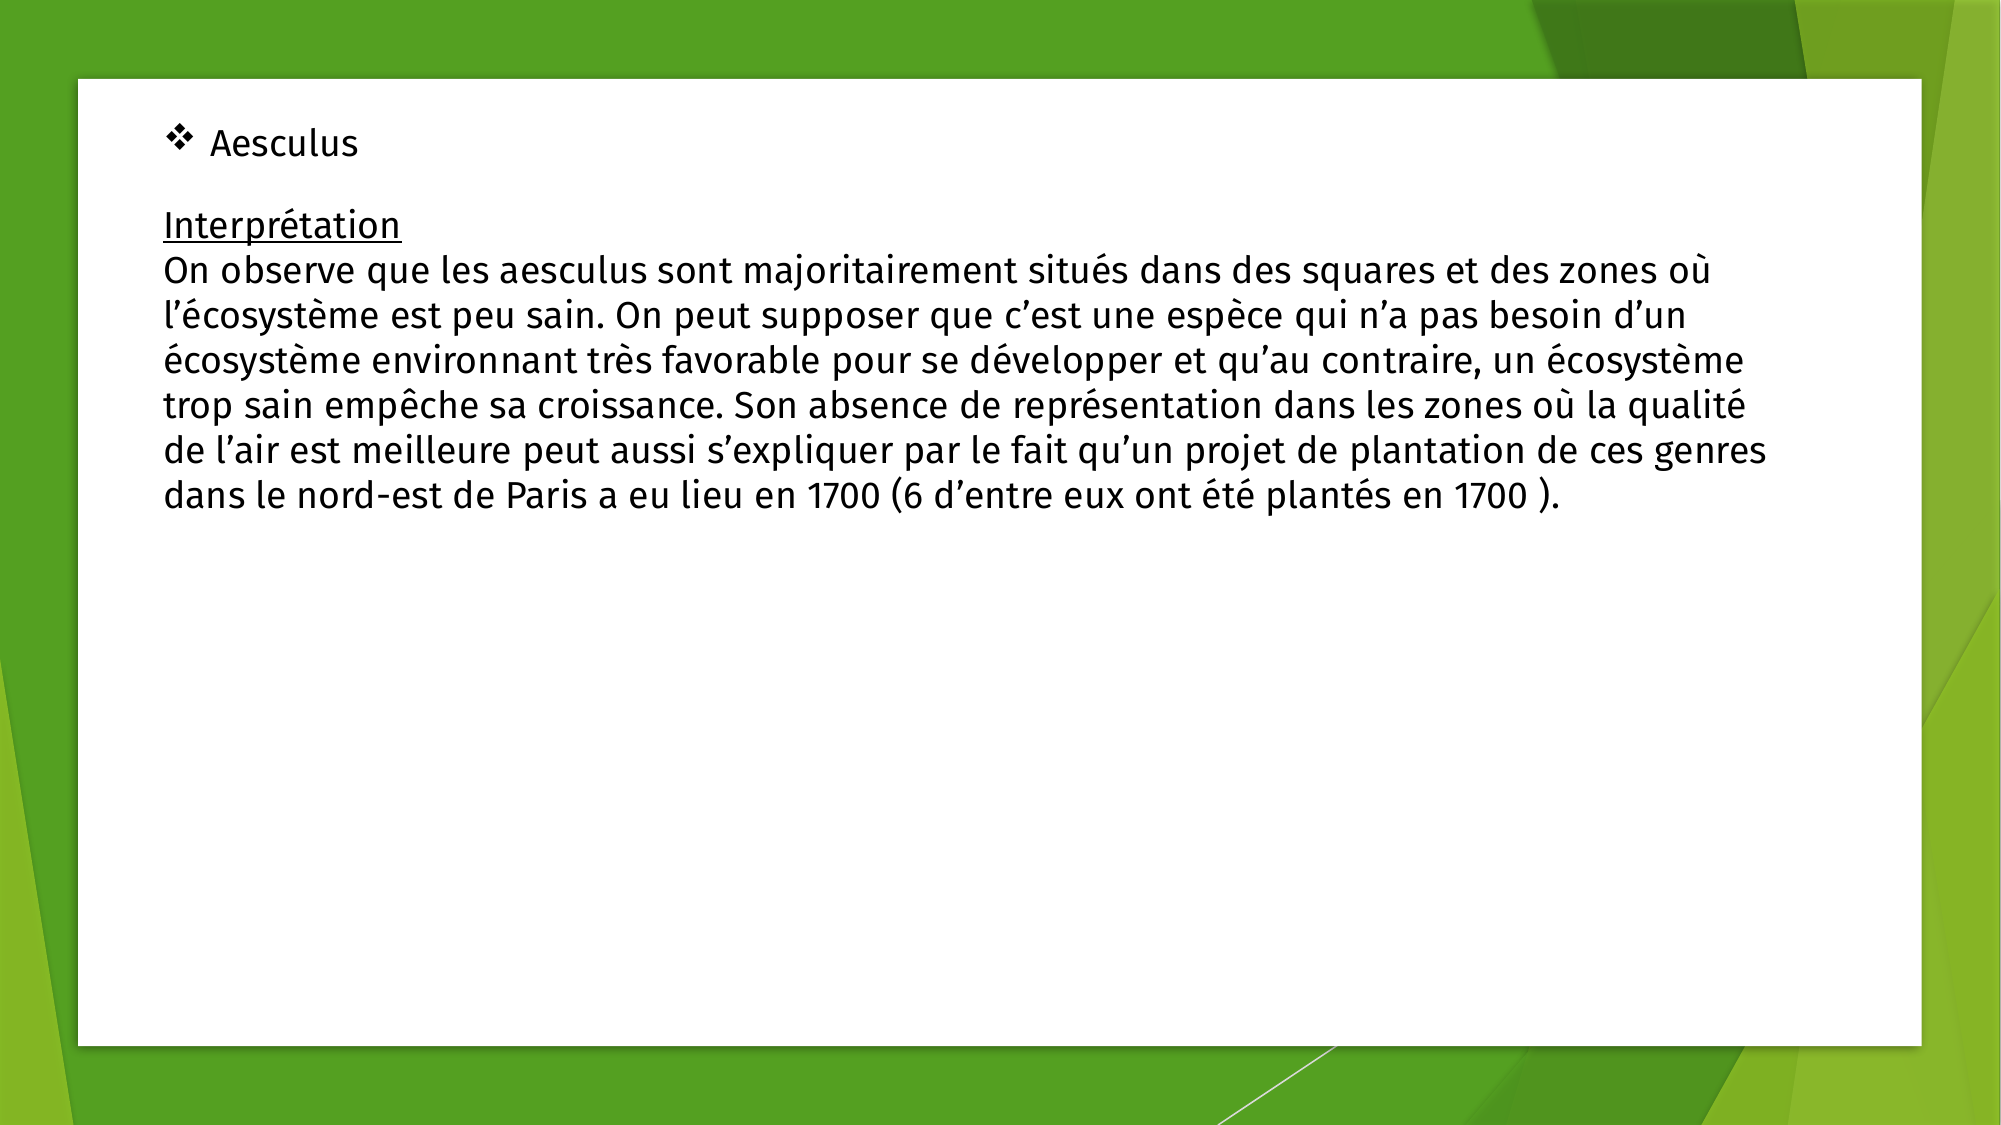

Aesculus
Interprétation
On observe que les aesculus sont majoritairement situés dans des squares et des zones où l’écosystème est peu sain. On peut supposer que c’est une espèce qui n’a pas besoin d’un écosystème environnant très favorable pour se développer et qu’au contraire, un écosystème trop sain empêche sa croissance. Son absence de représentation dans les zones où la qualité de l’air est meilleure peut aussi s’expliquer par le fait qu’un projet de plantation de ces genres dans le nord-est de Paris a eu lieu en 1700 (6 d’entre eux ont été plantés en 1700 ).